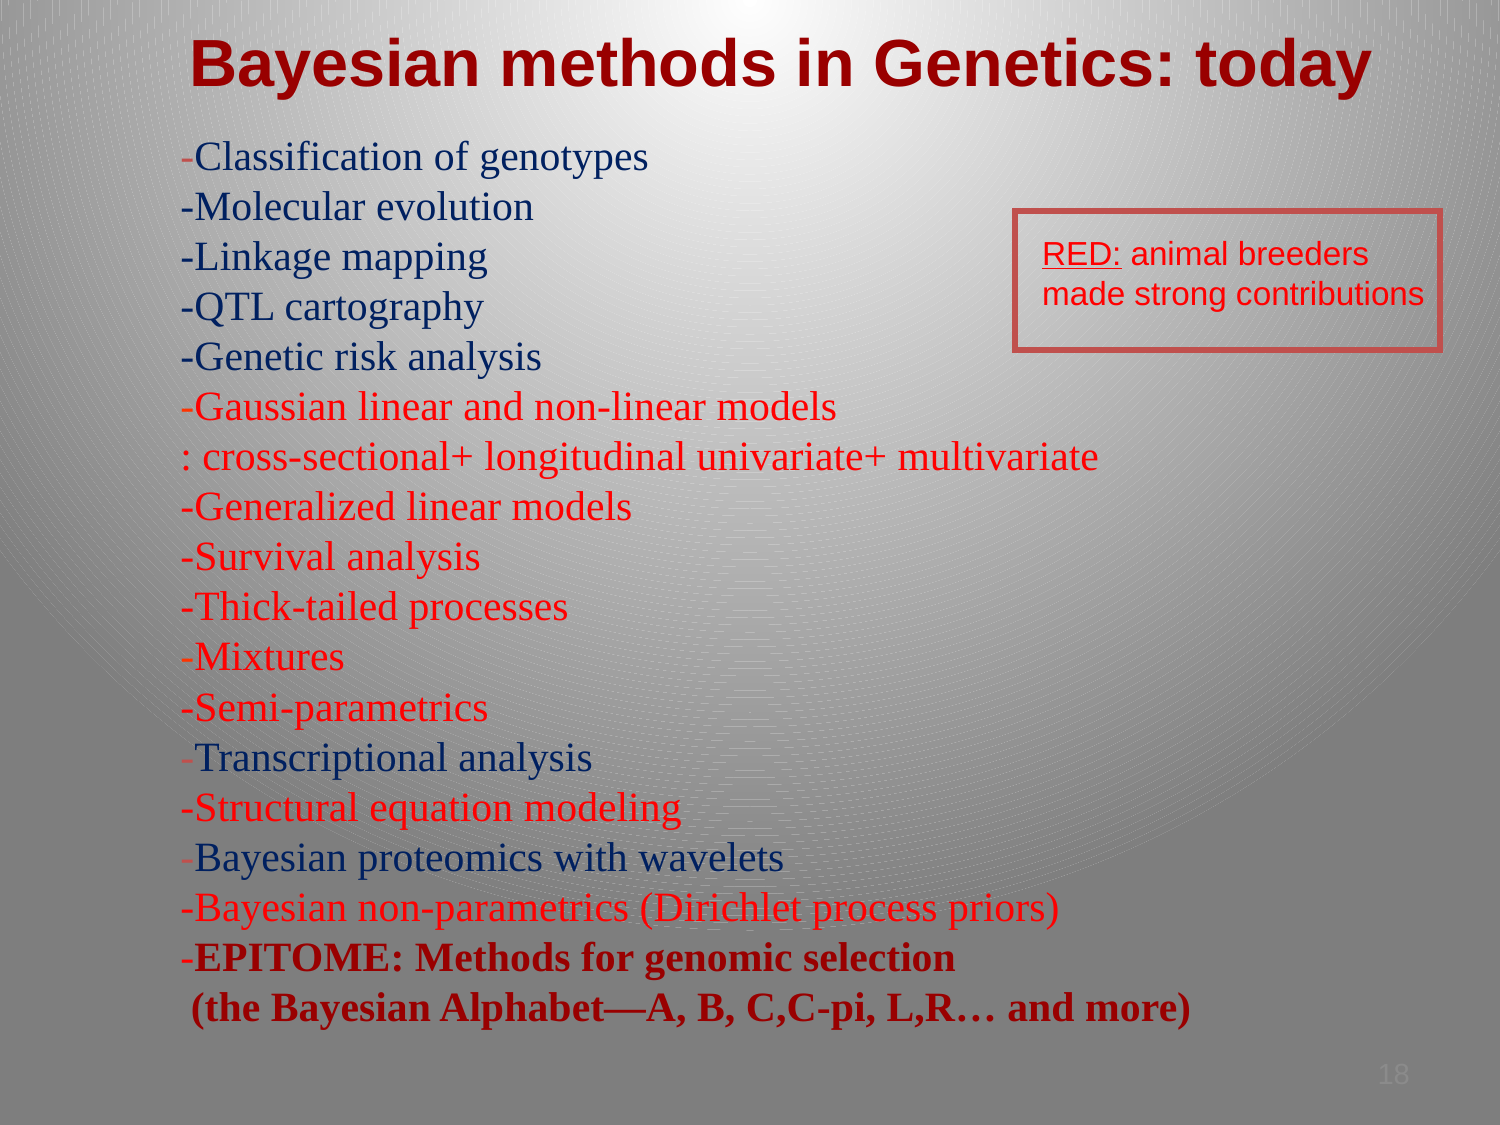

Bayesian methods in Genetics: today

-Classification of genotypes
-Molecular evolution
-Linkage mapping
-QTL cartography
-Genetic risk analysis
-Gaussian linear and non-linear models
: cross-sectional+ longitudinal univariate+ multivariate
-Generalized linear models
-Survival analysis
-Thick-tailed processes
-Mixtures
-Semi-parametrics
-Transcriptional analysis
-Structural equation modeling
-Bayesian proteomics with wavelets
-Bayesian non-parametrics (Dirichlet process priors)
-EPITOME: Methods for genomic selection
 (the Bayesian Alphabet—A, B, C,C-pi, L,R… and more)

RED: animal breeders
made strong contributions
18